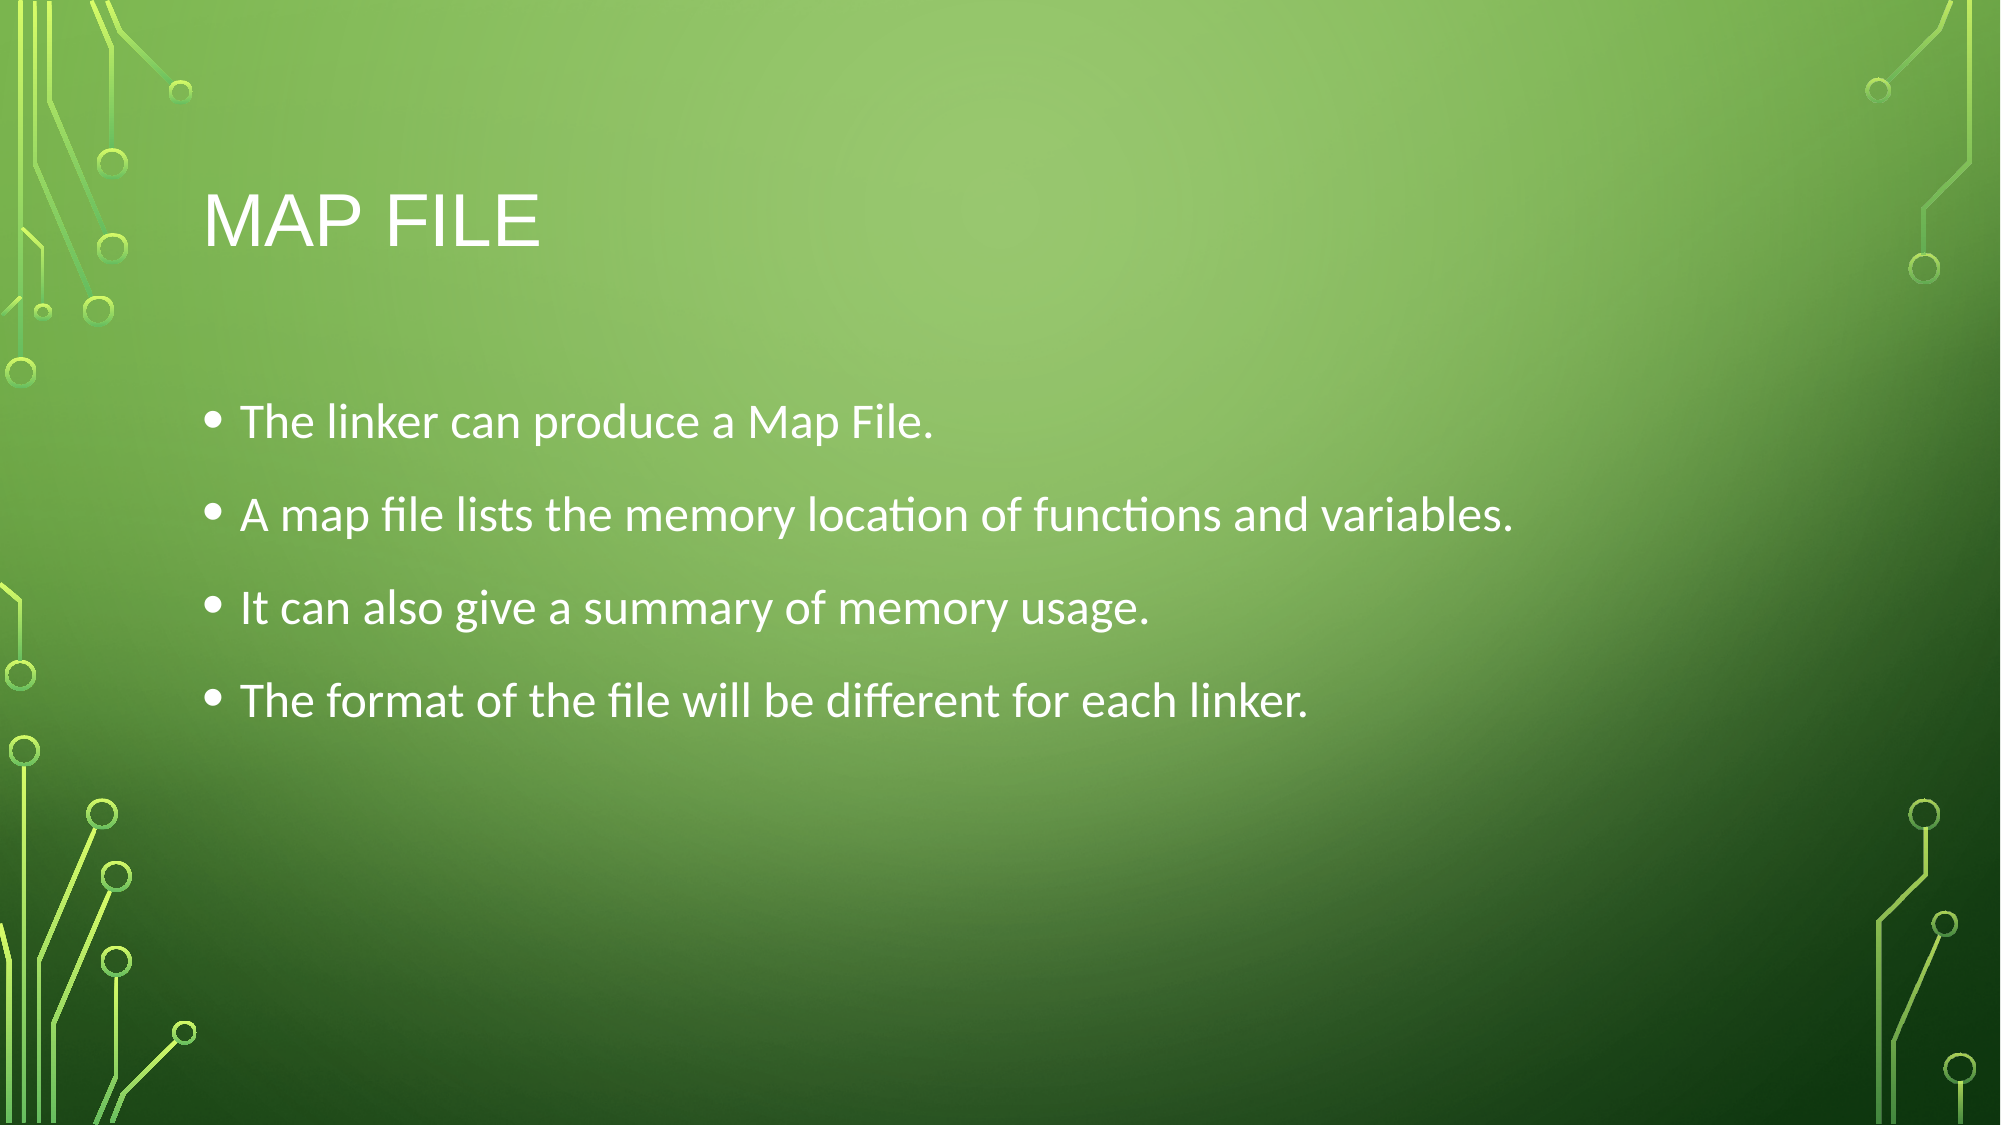

# Map file
The linker can produce a Map File.
A map file lists the memory location of functions and variables.
It can also give a summary of memory usage.
The format of the file will be different for each linker.